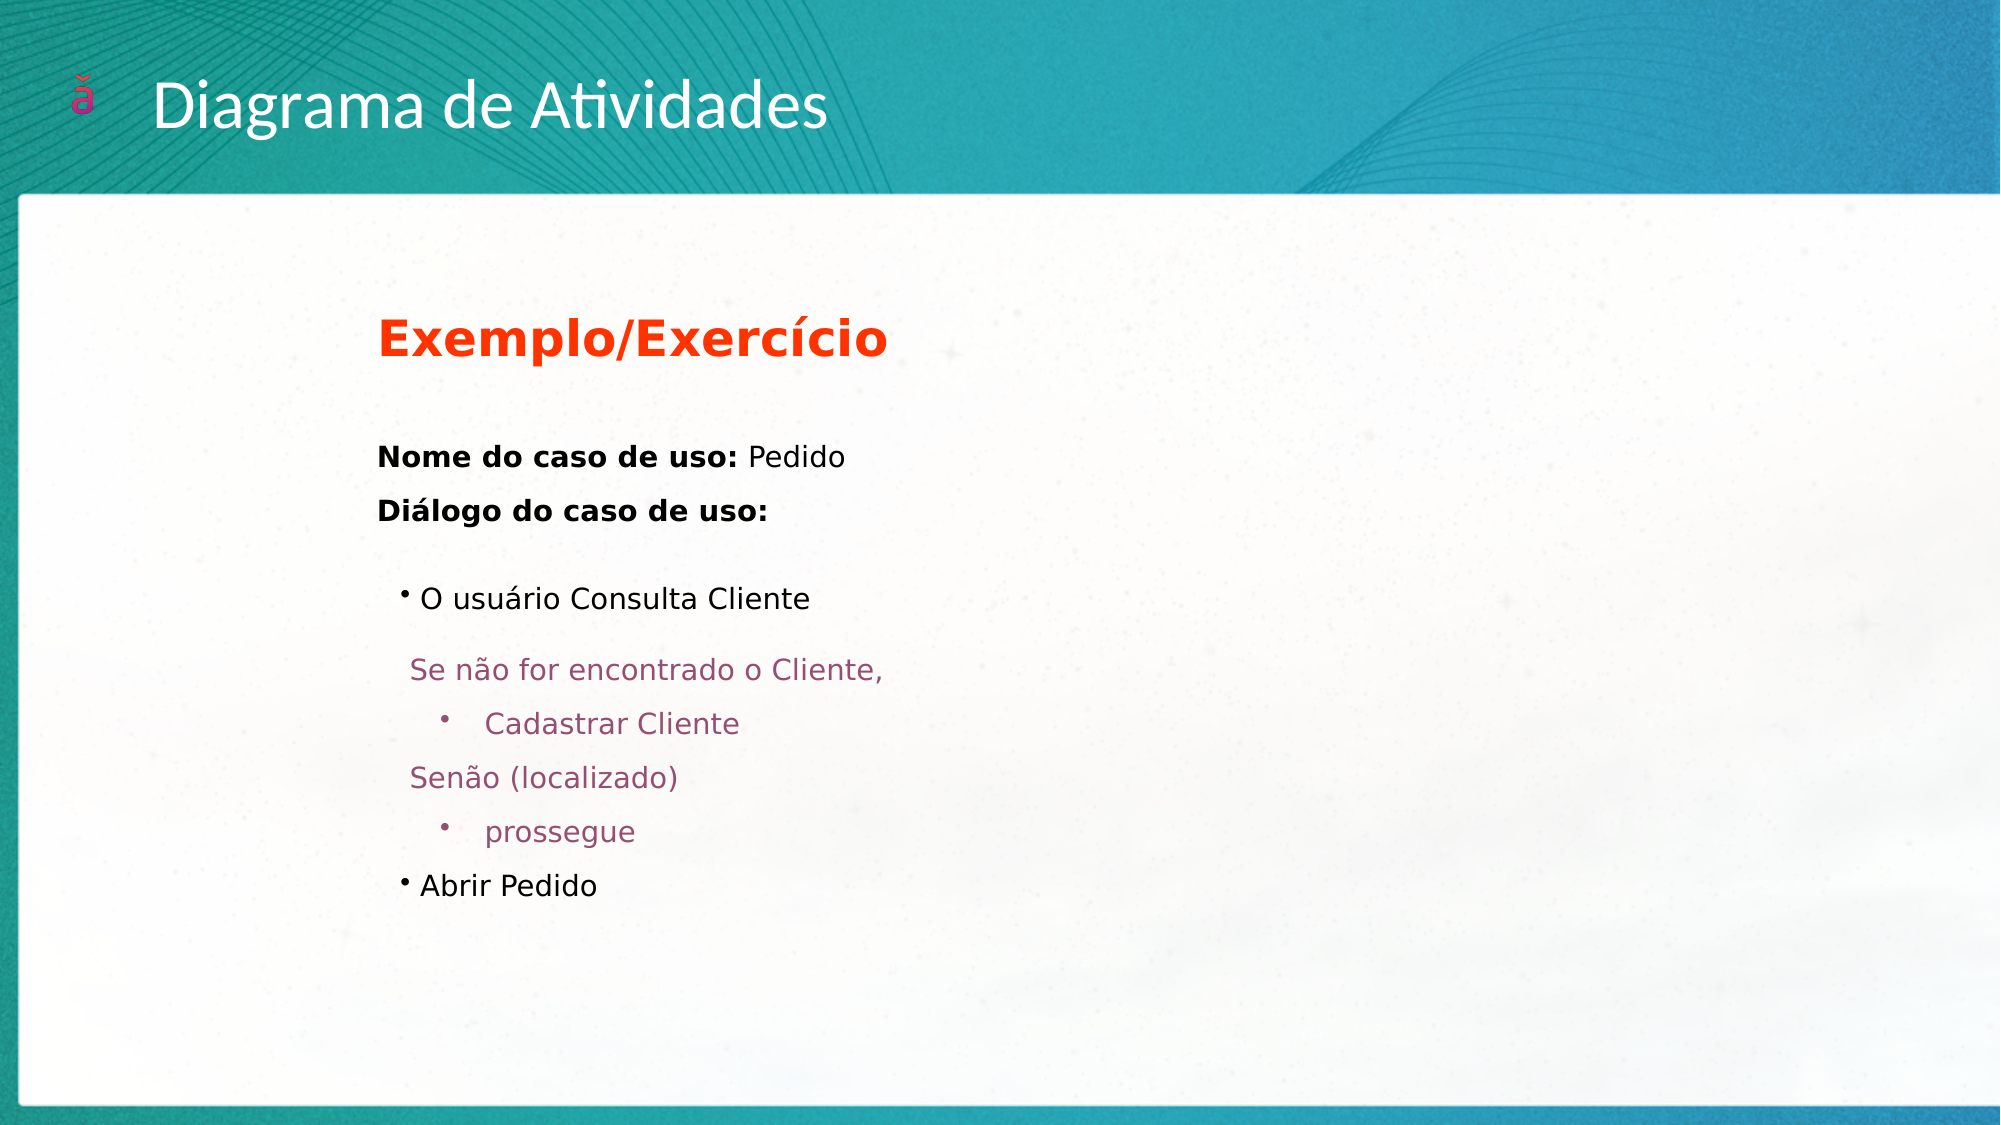

Diagrama de Atividades
Exemplo/Exercício
Nome do caso de uso: Pedido
Diálogo do caso de uso:
 O usuário Consulta Cliente
 Se não for encontrado o Cliente,
 Cadastrar Cliente
 Senão (localizado)
 prossegue
 Abrir Pedido